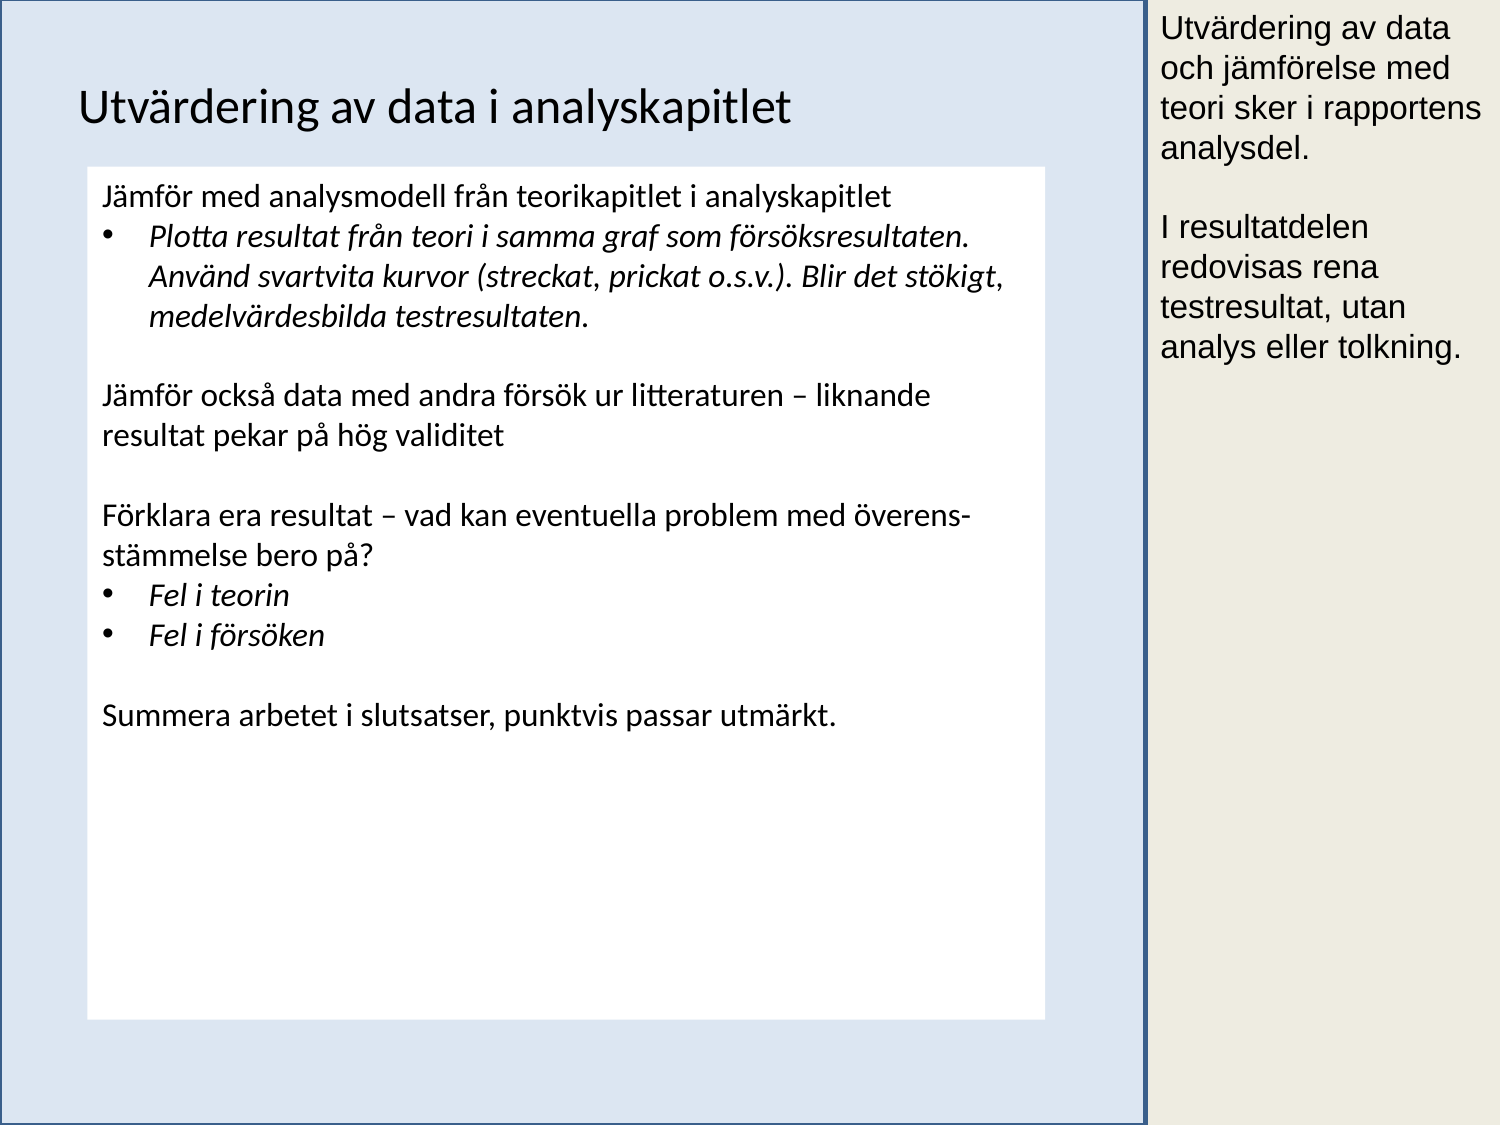

Utvärdering av data och jämförelse med teori sker i rapportens analysdel.

I resultatdelen redovisas rena testresultat, utan analys eller tolkning.

Utvärdering av data i analyskapitlet
Jämför med analysmodell från teorikapitlet i analyskapitlet
Plotta resultat från teori i samma graf som försöksresultaten. Använd svartvita kurvor (streckat, prickat o.s.v.). Blir det stökigt, medelvärdesbilda testresultaten.

Jämför också data med andra försök ur litteraturen – liknande resultat pekar på hög validitet

Förklara era resultat – vad kan eventuella problem med överens-stämmelse bero på?
Fel i teorin
Fel i försöken

Summera arbetet i slutsatser, punktvis passar utmärkt.